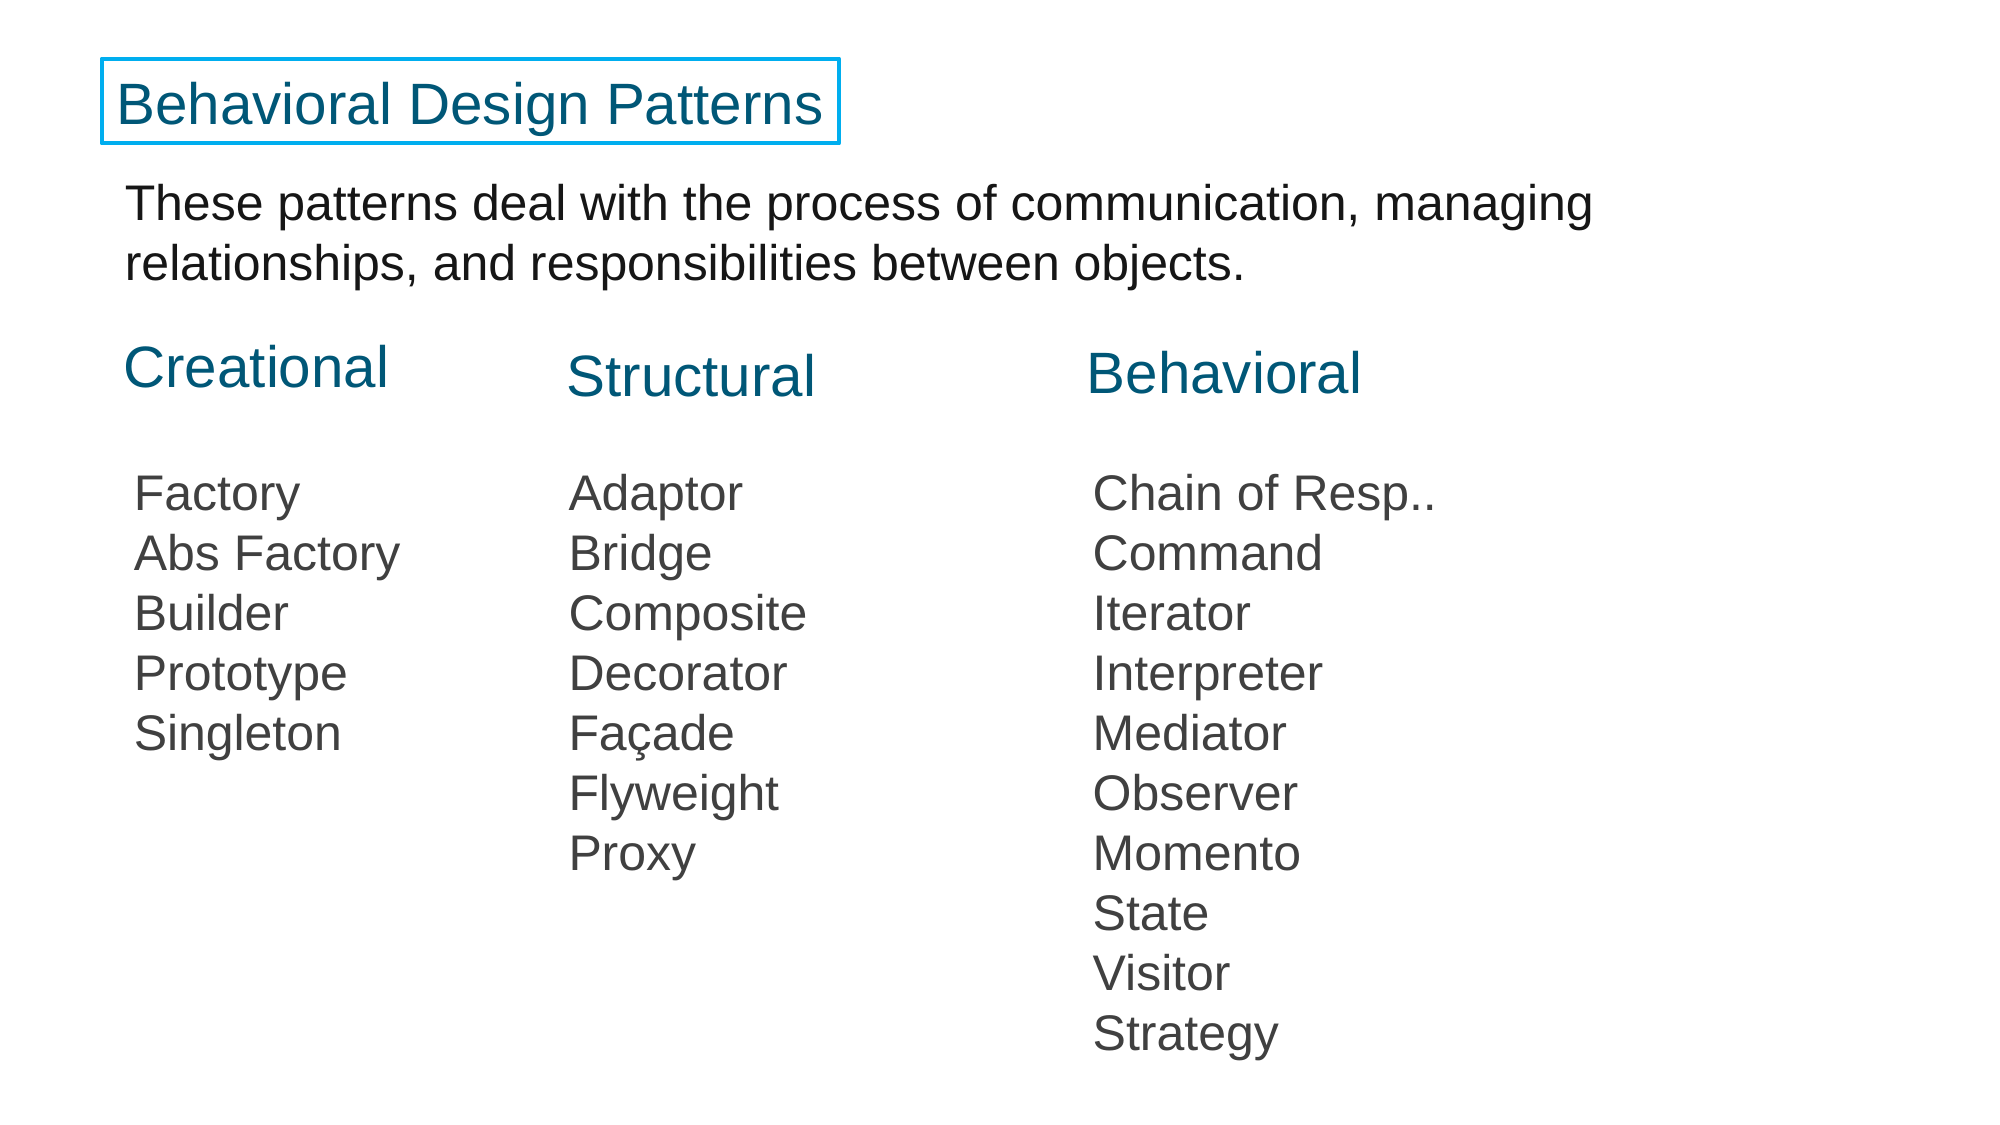

Behavioral Design Patterns
These patterns deal with the process of communication, managing relationships, and responsibilities between objects.
Creational
Behavioral
Structural
Factory
Abs Factory
Builder
Prototype
Singleton
Adaptor
Bridge
Composite
Decorator
Façade
Flyweight
Proxy
Chain of Resp..
Command
Iterator
Interpreter
Mediator
Observer
Momento
State
Visitor
Strategy